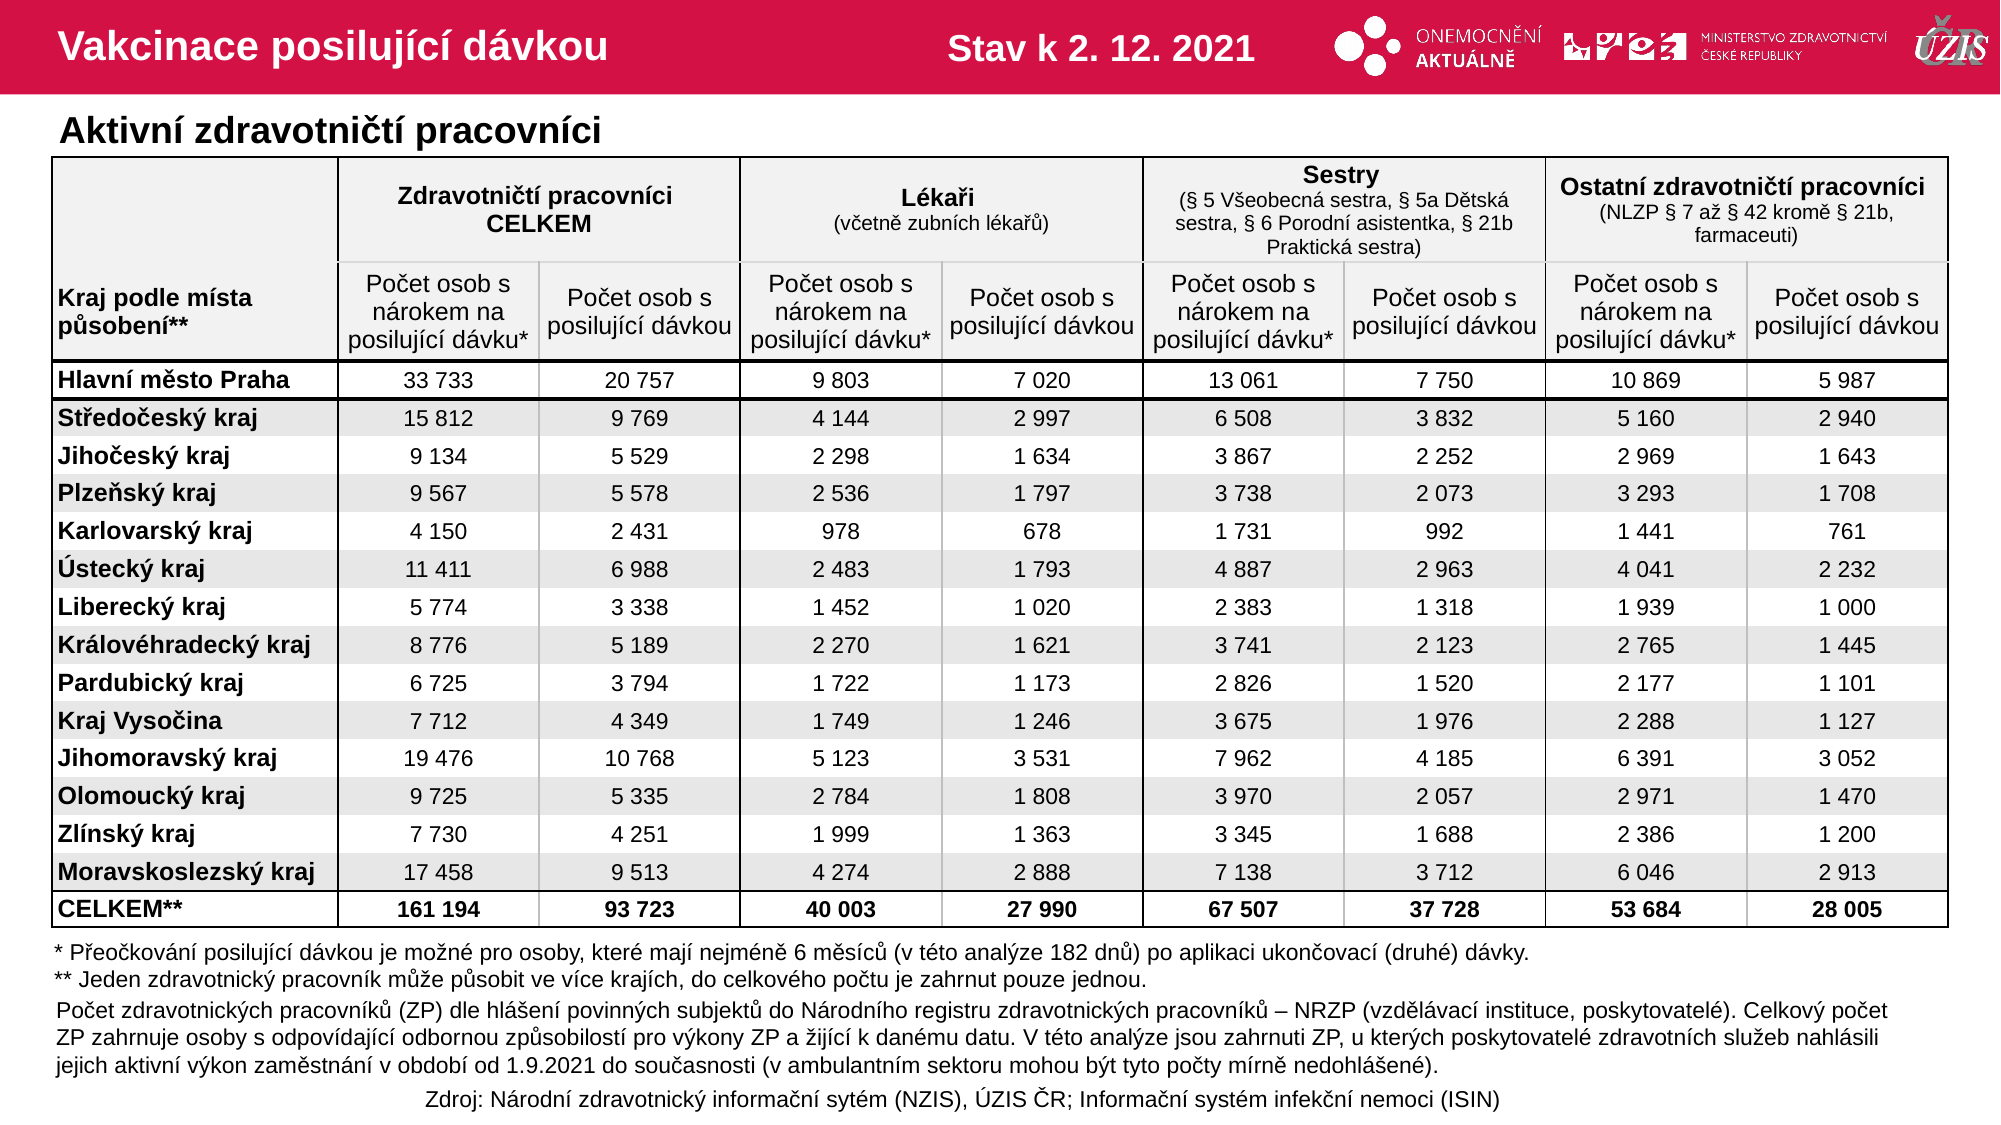

# Vakcinace posilující dávkou
Stav k 2. 12. 2021
Aktivní zdravotničtí pracovníci
|  | Zdravotničtí pracovníci CELKEM |  | Lékaři (včetně zubních lékařů) |  | Sestry (§ 5 Všeobecná sestra, § 5a Dětská sestra, § 6 Porodní asistentka, § 21b Praktická sestra) |  | Ostatní zdravotničtí pracovníci (NLZP § 7 až § 42 kromě § 21b, farmaceuti) |  |
| --- | --- | --- | --- | --- | --- | --- | --- | --- |
| Kraj podle místa působení\*\* | Počet osob s nárokem na posilující dávku\* | Počet osob s posilující dávkou | Počet osob s nárokem na posilující dávku\* | Počet osob s posilující dávkou | Počet osob s nárokem na posilující dávku\* | Počet osob s posilující dávkou | Počet osob s nárokem na posilující dávku\* | Počet osob s posilující dávkou |
| Hlavní město Praha | 33 733 | 20 757 | 9 803 | 7 020 | 13 061 | 7 750 | 10 869 | 5 987 |
| Středočeský kraj | 15 812 | 9 769 | 4 144 | 2 997 | 6 508 | 3 832 | 5 160 | 2 940 |
| Jihočeský kraj | 9 134 | 5 529 | 2 298 | 1 634 | 3 867 | 2 252 | 2 969 | 1 643 |
| Plzeňský kraj | 9 567 | 5 578 | 2 536 | 1 797 | 3 738 | 2 073 | 3 293 | 1 708 |
| Karlovarský kraj | 4 150 | 2 431 | 978 | 678 | 1 731 | 992 | 1 441 | 761 |
| Ústecký kraj | 11 411 | 6 988 | 2 483 | 1 793 | 4 887 | 2 963 | 4 041 | 2 232 |
| Liberecký kraj | 5 774 | 3 338 | 1 452 | 1 020 | 2 383 | 1 318 | 1 939 | 1 000 |
| Královéhradecký kraj | 8 776 | 5 189 | 2 270 | 1 621 | 3 741 | 2 123 | 2 765 | 1 445 |
| Pardubický kraj | 6 725 | 3 794 | 1 722 | 1 173 | 2 826 | 1 520 | 2 177 | 1 101 |
| Kraj Vysočina | 7 712 | 4 349 | 1 749 | 1 246 | 3 675 | 1 976 | 2 288 | 1 127 |
| Jihomoravský kraj | 19 476 | 10 768 | 5 123 | 3 531 | 7 962 | 4 185 | 6 391 | 3 052 |
| Olomoucký kraj | 9 725 | 5 335 | 2 784 | 1 808 | 3 970 | 2 057 | 2 971 | 1 470 |
| Zlínský kraj | 7 730 | 4 251 | 1 999 | 1 363 | 3 345 | 1 688 | 2 386 | 1 200 |
| Moravskoslezský kraj | 17 458 | 9 513 | 4 274 | 2 888 | 7 138 | 3 712 | 6 046 | 2 913 |
| CELKEM\*\* | 161 194 | 93 723 | 40 003 | 27 990 | 67 507 | 37 728 | 53 684 | 28 005 |
* Přeočkování posilující dávkou je možné pro osoby, které mají nejméně 6 měsíců (v této analýze 182 dnů) po aplikaci ukončovací (druhé) dávky.
** Jeden zdravotnický pracovník může působit ve více krajích, do celkového počtu je zahrnut pouze jednou.
Počet zdravotnických pracovníků (ZP) dle hlášení povinných subjektů do Národního registru zdravotnických pracovníků – NRZP (vzdělávací instituce, poskytovatelé). Celkový počet ZP zahrnuje osoby s odpovídající odbornou způsobilostí pro výkony ZP a žijící k danému datu. V této analýze jsou zahrnuti ZP, u kterých poskytovatelé zdravotních služeb nahlásili jejich aktivní výkon zaměstnání v období od 1.9.2021 do současnosti (v ambulantním sektoru mohou být tyto počty mírně nedohlášené).
Zdroj: Národní zdravotnický informační sytém (NZIS), ÚZIS ČR; Informační systém infekční nemoci (ISIN)